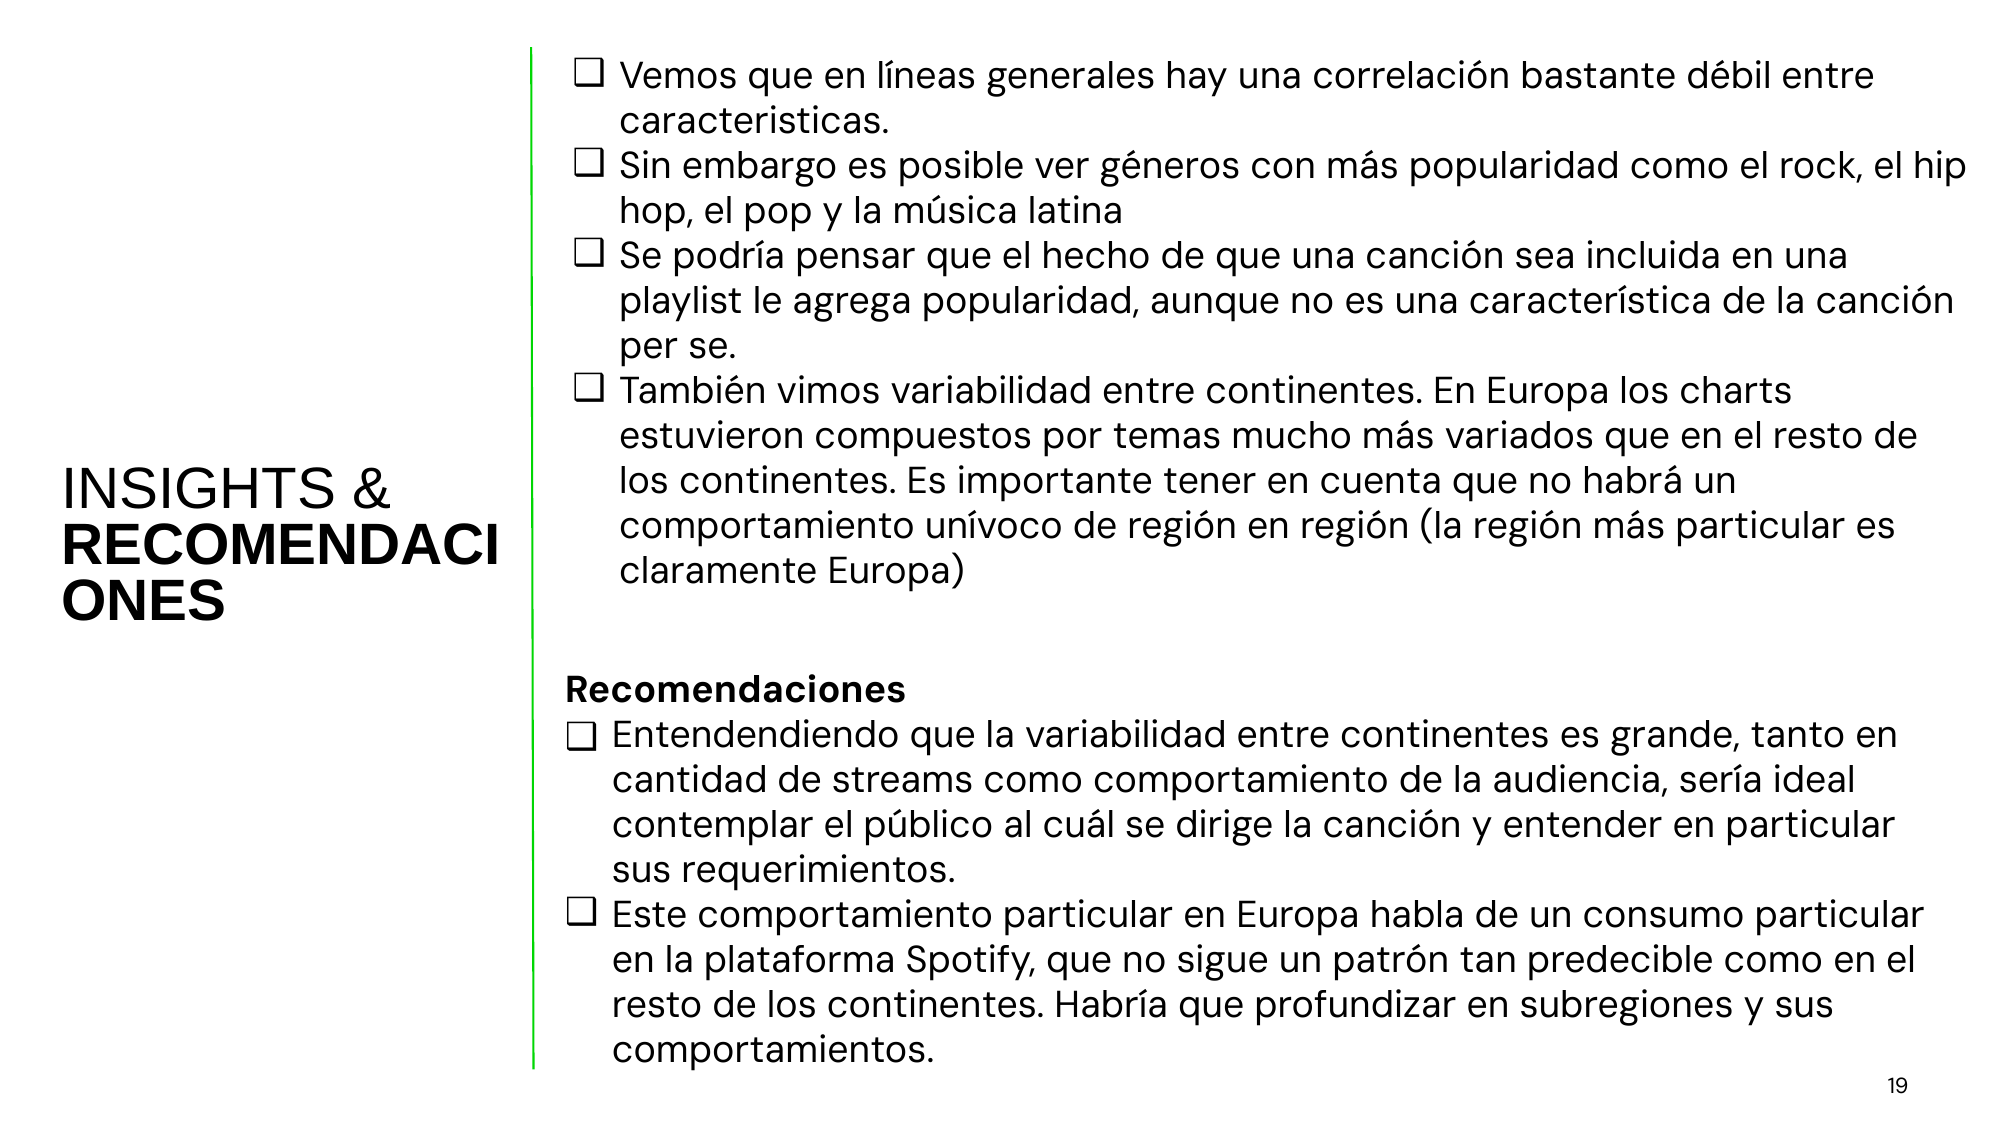

Vemos que en líneas generales hay una correlación bastante débil entre caracteristicas.
Sin embargo es posible ver géneros con más popularidad como el rock, el hip hop, el pop y la música latina
Se podría pensar que el hecho de que una canción sea incluida en una playlist le agrega popularidad, aunque no es una característica de la canción per se.
También vimos variabilidad entre continentes. En Europa los charts estuvieron compuestos por temas mucho más variados que en el resto de los continentes. Es importante tener en cuenta que no habrá un comportamiento unívoco de región en región (la región más particular es claramente Europa)

INSIGHTS & RECOMENDACIONES

Recomendaciones
Entendendiendo que la variabilidad entre continentes es grande, tanto en cantidad de streams como comportamiento de la audiencia, sería ideal contemplar el público al cuál se dirige la canción y entender en particular sus requerimientos.
Este comportamiento particular en Europa habla de un consumo particular en la plataforma Spotify, que no sigue un patrón tan predecible como en el resto de los continentes. Habría que profundizar en subregiones y sus comportamientos.
19